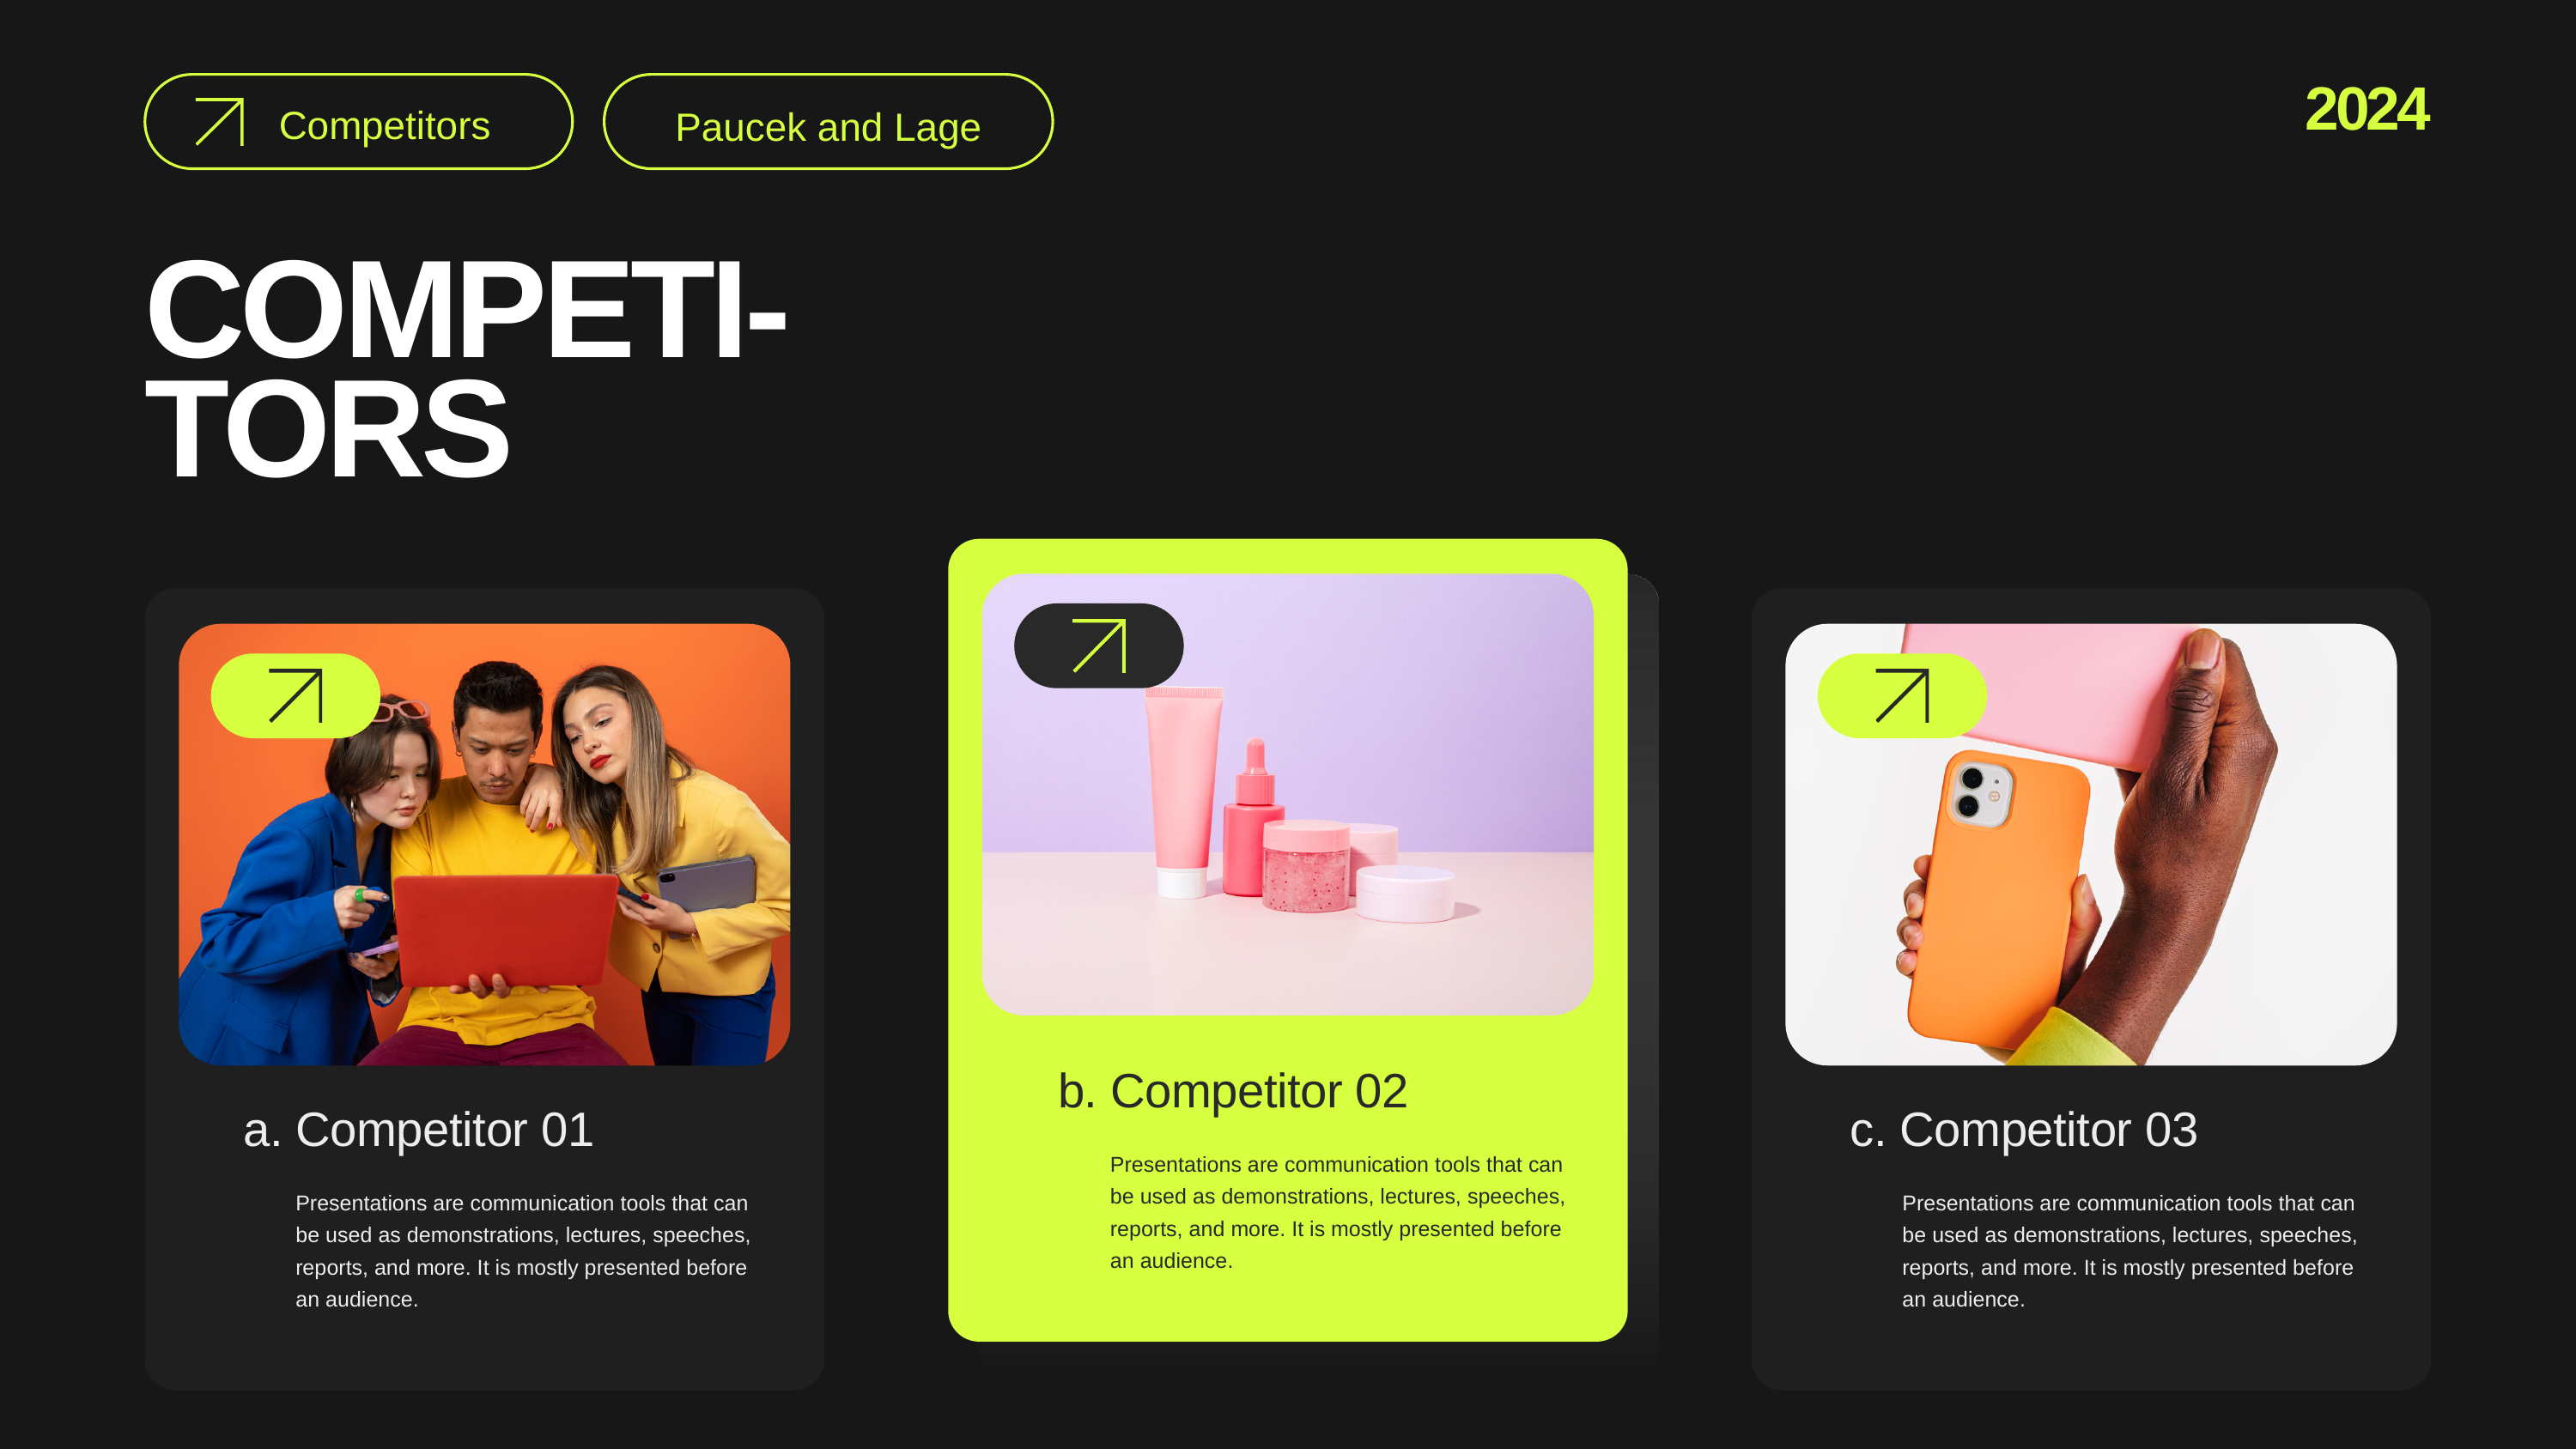

Paucek and Lage
2024
Competitors

COMPETI-TORS

b. Competitor 02
a. Competitor 01
c. Competitor 03
Presentations are communication tools that can be used as demonstrations, lectures, speeches, reports, and more. It is mostly presented before an audience.
Presentations are communication tools that can be used as demonstrations, lectures, speeches, reports, and more. It is mostly presented before an audience.
Presentations are communication tools that can be used as demonstrations, lectures, speeches, reports, and more. It is mostly presented before an audience.